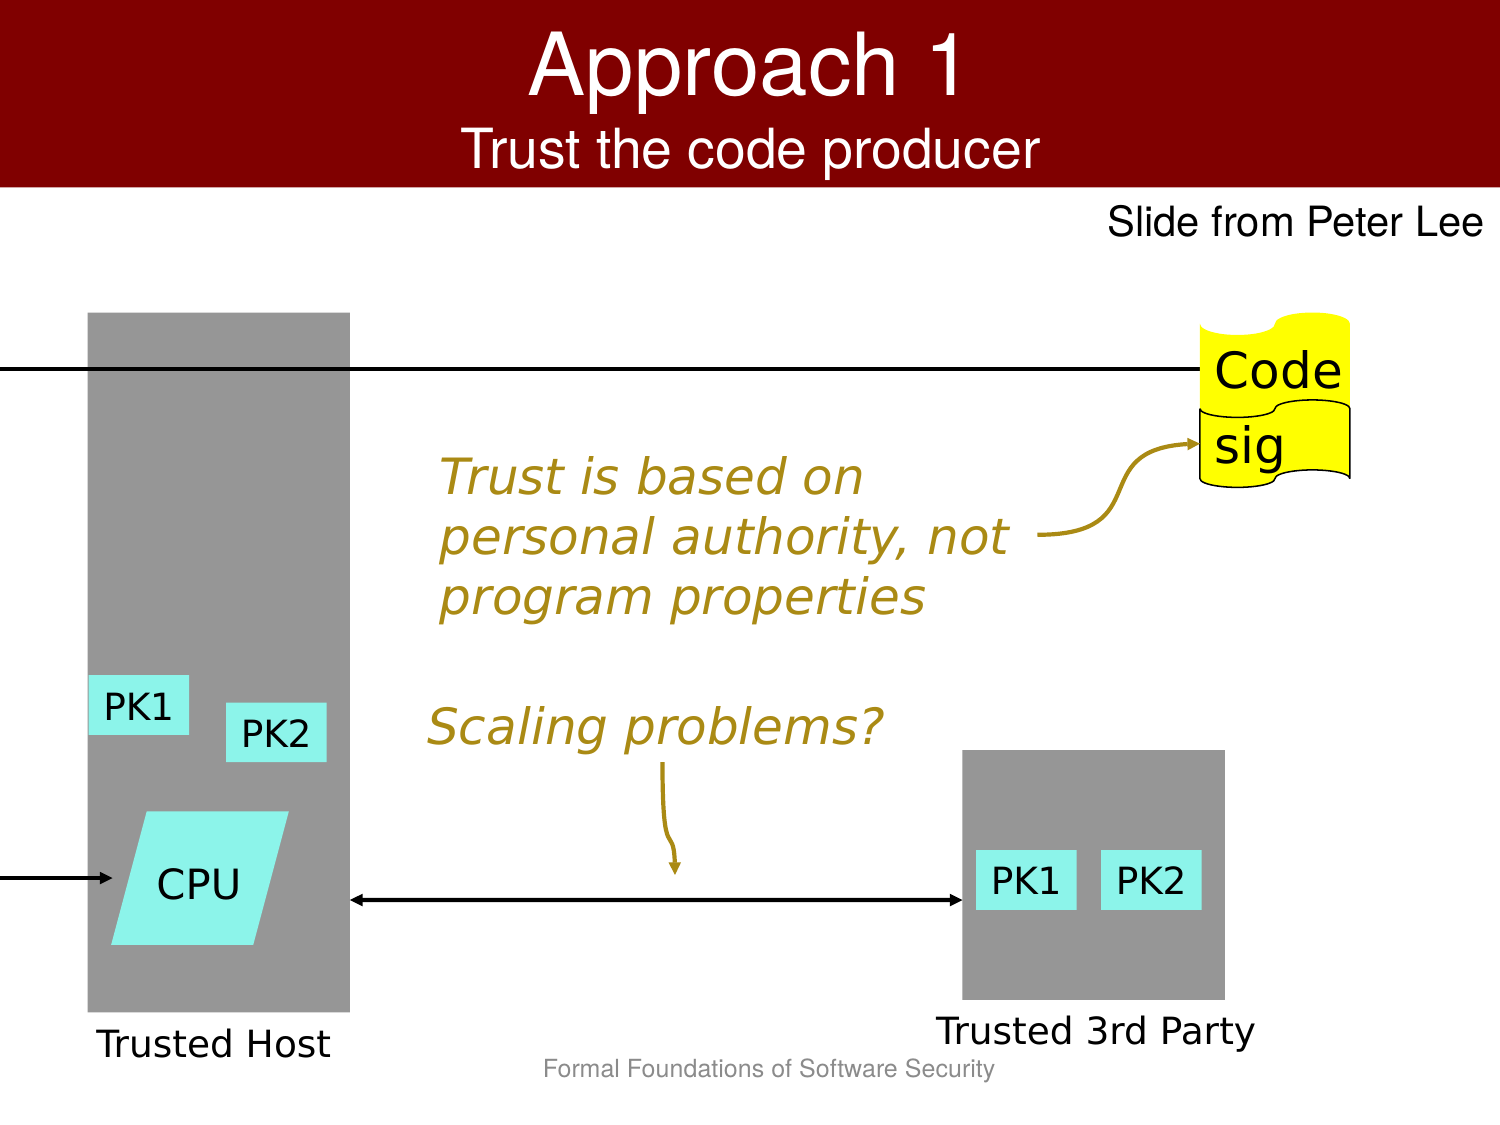

# Approach 1 Trust the code producer
Slide from Peter Lee

Code
sig
Trust is based on personal authority, not program properties
PK1
Scaling problems?
PK2

CPU
PK1
PK2

Trusted 3rd Party
Trusted Host